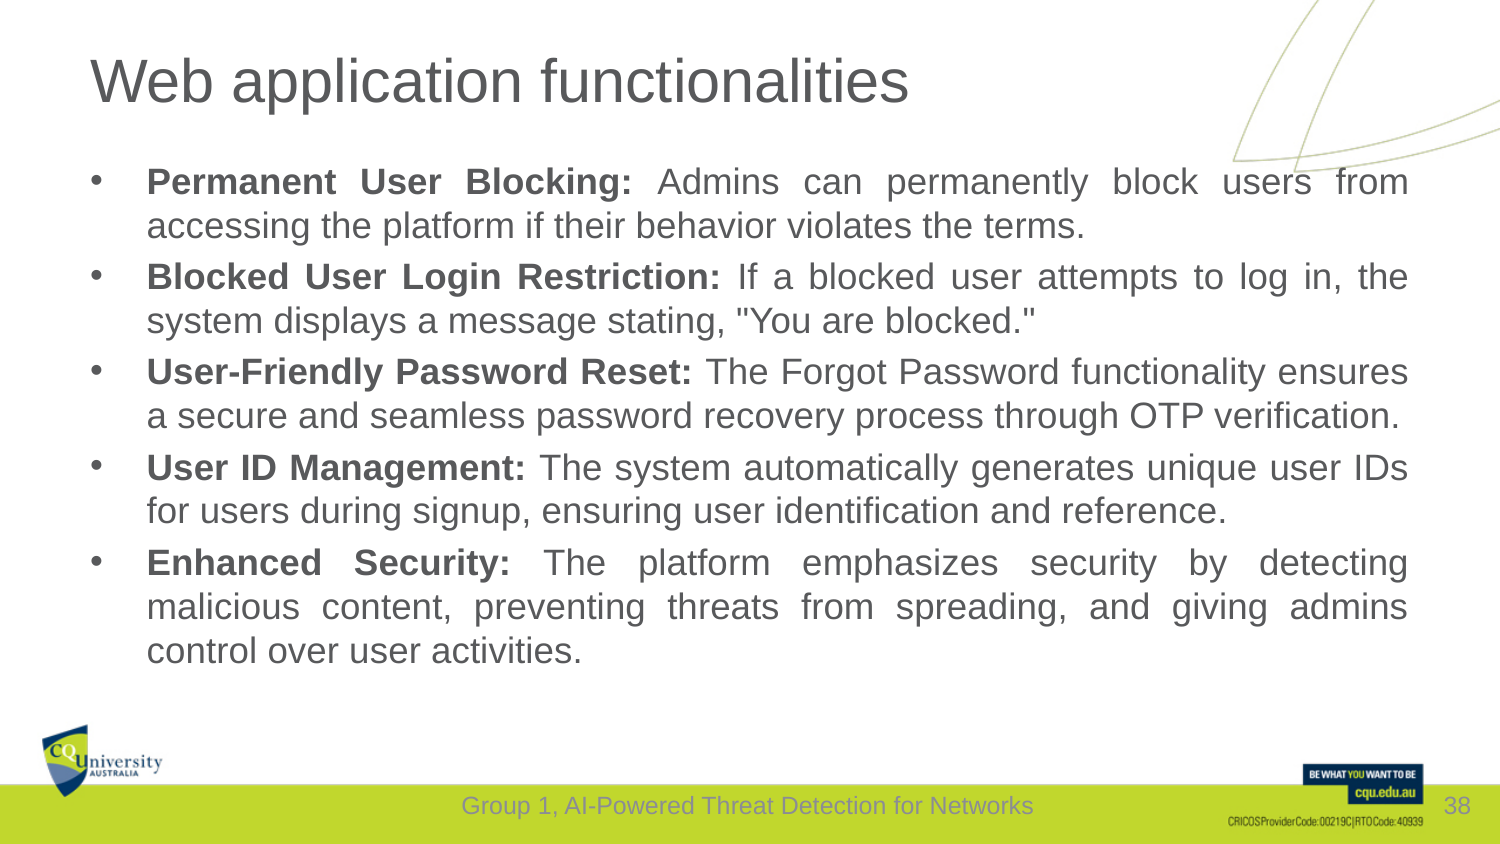

# Web application functionalities
Permanent User Blocking: Admins can permanently block users from accessing the platform if their behavior violates the terms.
Blocked User Login Restriction: If a blocked user attempts to log in, the system displays a message stating, "You are blocked."
User-Friendly Password Reset: The Forgot Password functionality ensures a secure and seamless password recovery process through OTP verification.
User ID Management: The system automatically generates unique user IDs for users during signup, ensuring user identification and reference.
Enhanced Security: The platform emphasizes security by detecting malicious content, preventing threats from spreading, and giving admins control over user activities.
Group 1, AI-Powered Threat Detection for Networks
38